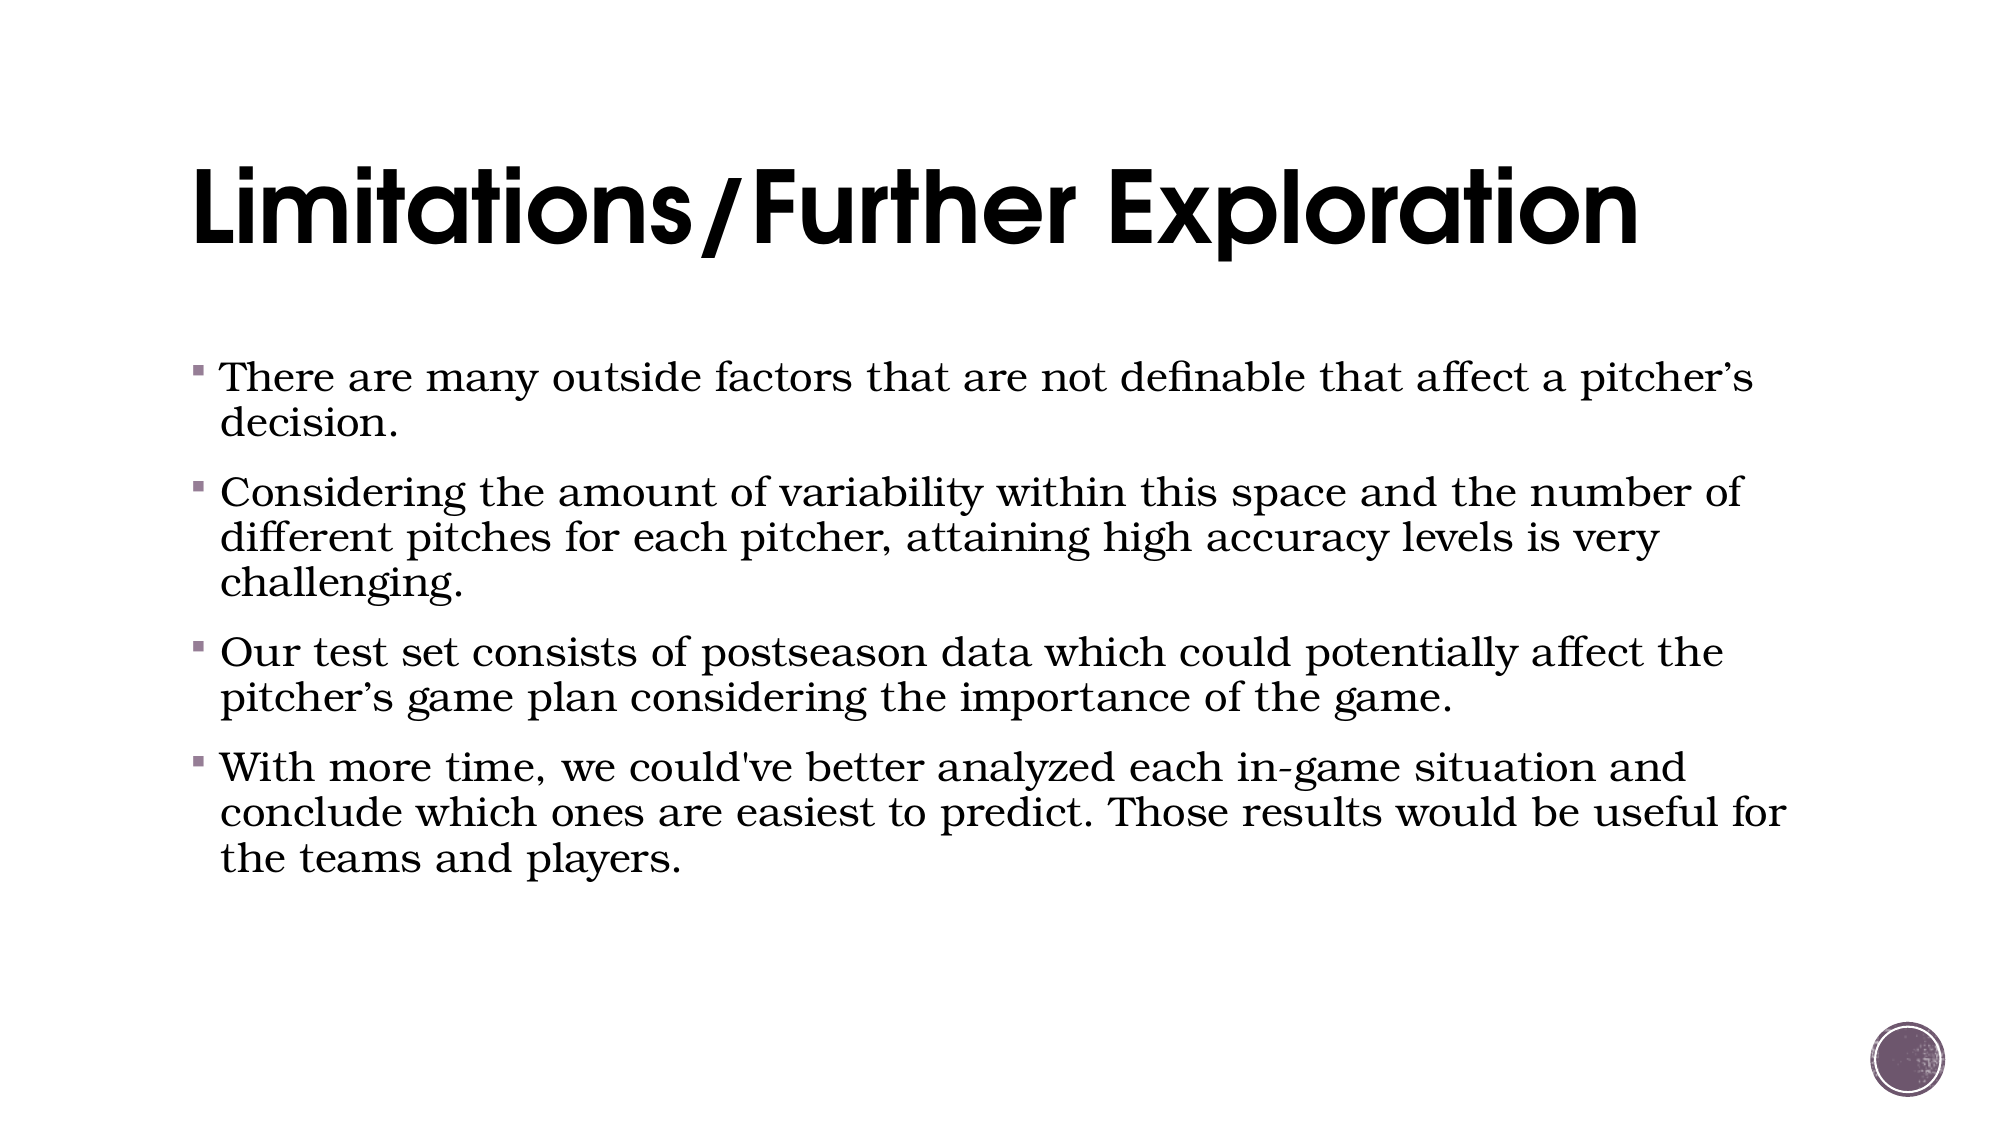

# Limitations/Further Exploration
There are many outside factors that are not definable that affect a pitcher’s decision.
Considering the amount of variability within this space and the number of different pitches for each pitcher, attaining high accuracy levels is very challenging.
Our test set consists of postseason data which could potentially affect the pitcher’s game plan considering the importance of the game.
With more time, we could've better analyzed each in-game situation and conclude which ones are easiest to predict. Those results would be useful for the teams and players.